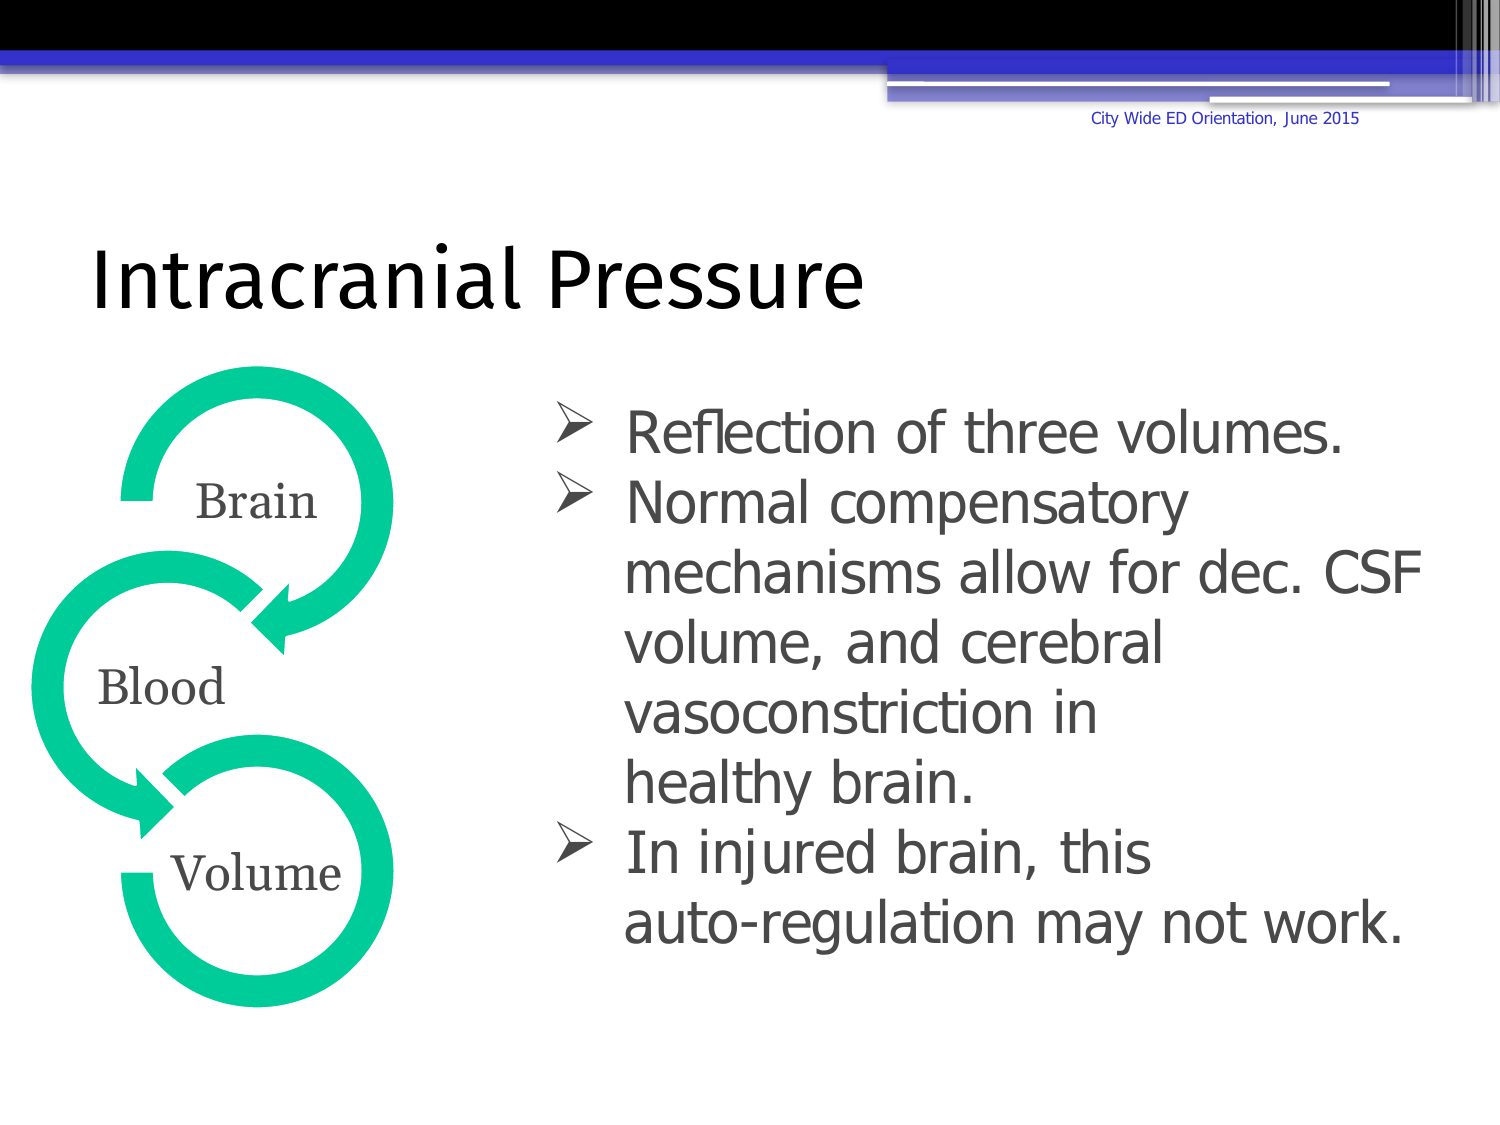

City Wide ED Orientation, June 2015
# Intracranial Pressure
Brain
Blood
Volume
Reflection of three volumes.
Normal compensatory
    mechanisms allow for dec. CSF
    volume, and cerebral
    vasoconstriction in
    healthy brain.
In injured brain, this
    auto-regulation may not work.